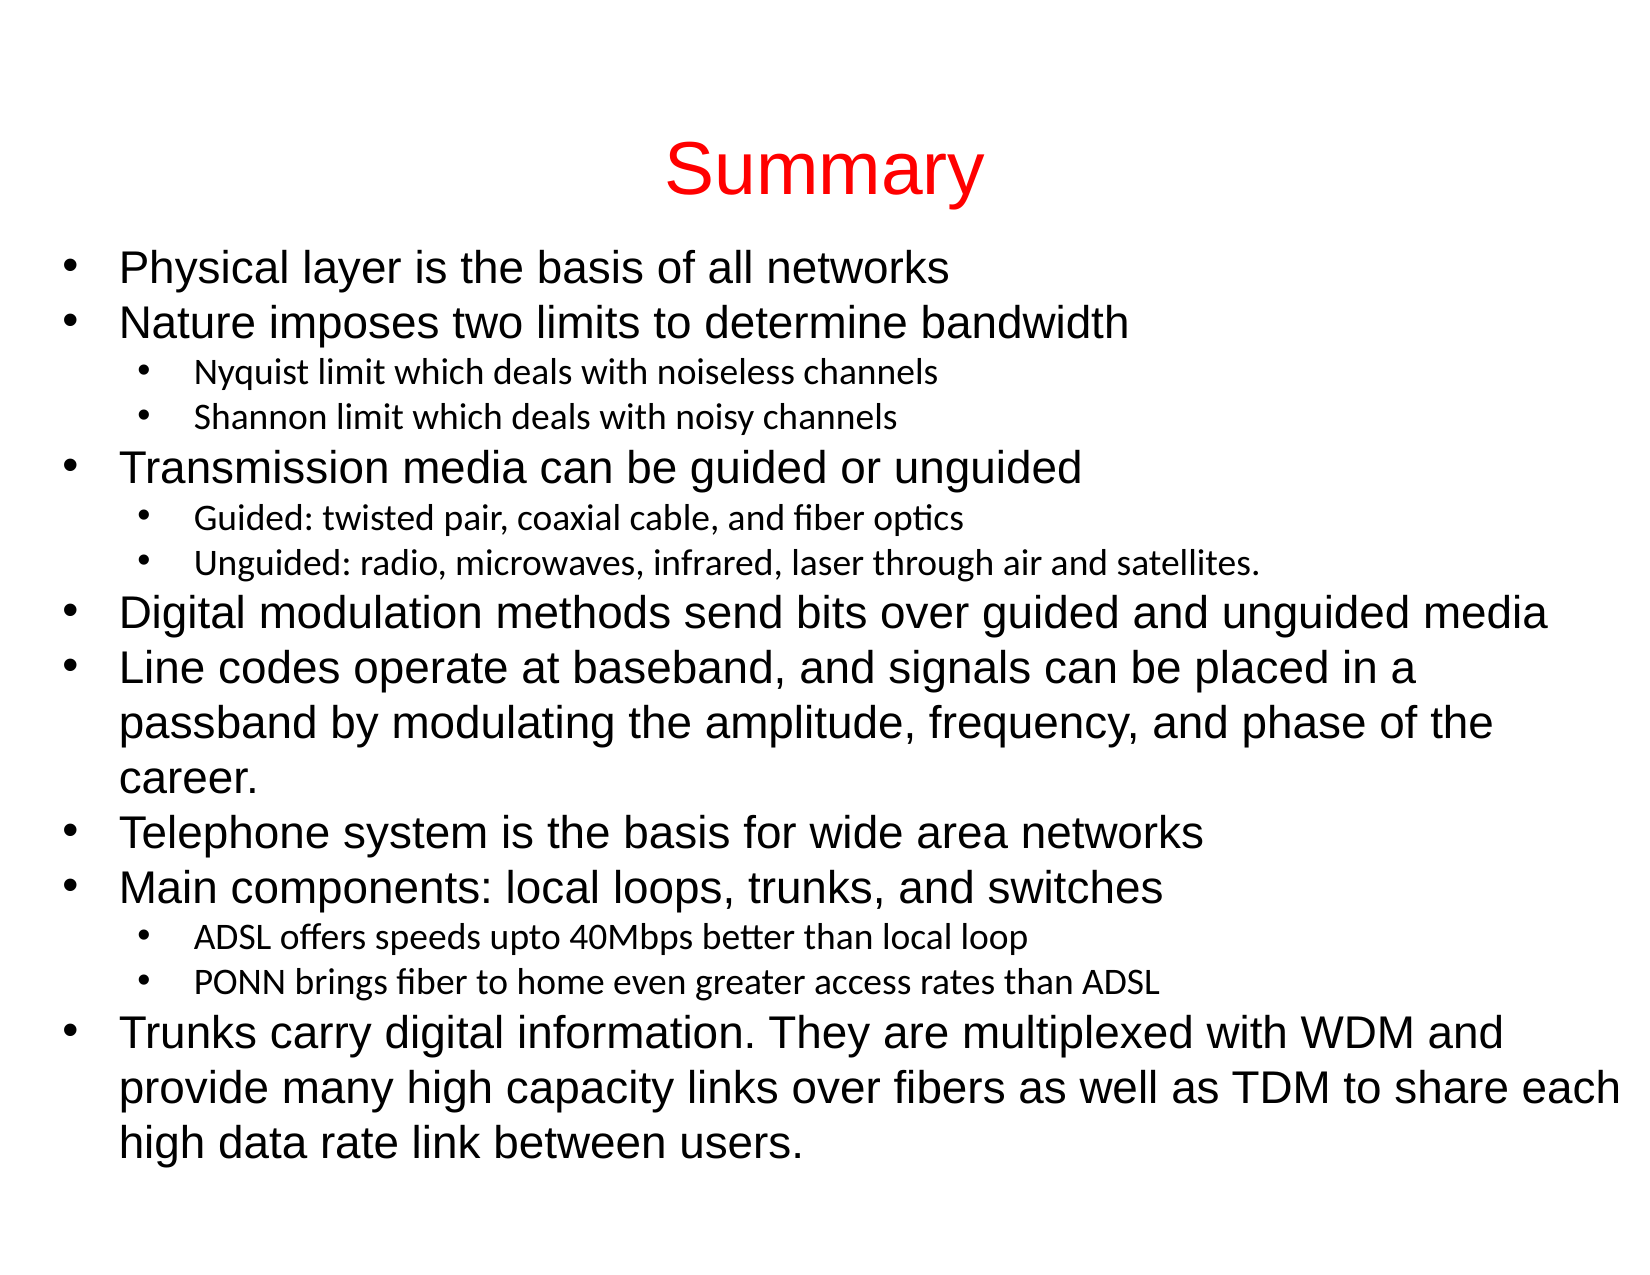

# Summary
Physical layer is the basis of all networks
Nature imposes two limits to determine bandwidth
Nyquist limit which deals with noiseless channels
Shannon limit which deals with noisy channels
Transmission media can be guided or unguided
Guided: twisted pair, coaxial cable, and fiber optics
Unguided: radio, microwaves, infrared, laser through air and satellites.
Digital modulation methods send bits over guided and unguided media
Line codes operate at baseband, and signals can be placed in a passband by modulating the amplitude, frequency, and phase of the career.
Telephone system is the basis for wide area networks
Main components: local loops, trunks, and switches
ADSL offers speeds upto 40Mbps better than local loop
PONN brings fiber to home even greater access rates than ADSL
Trunks carry digital information. They are multiplexed with WDM and provide many high capacity links over fibers as well as TDM to share each high data rate link between users.